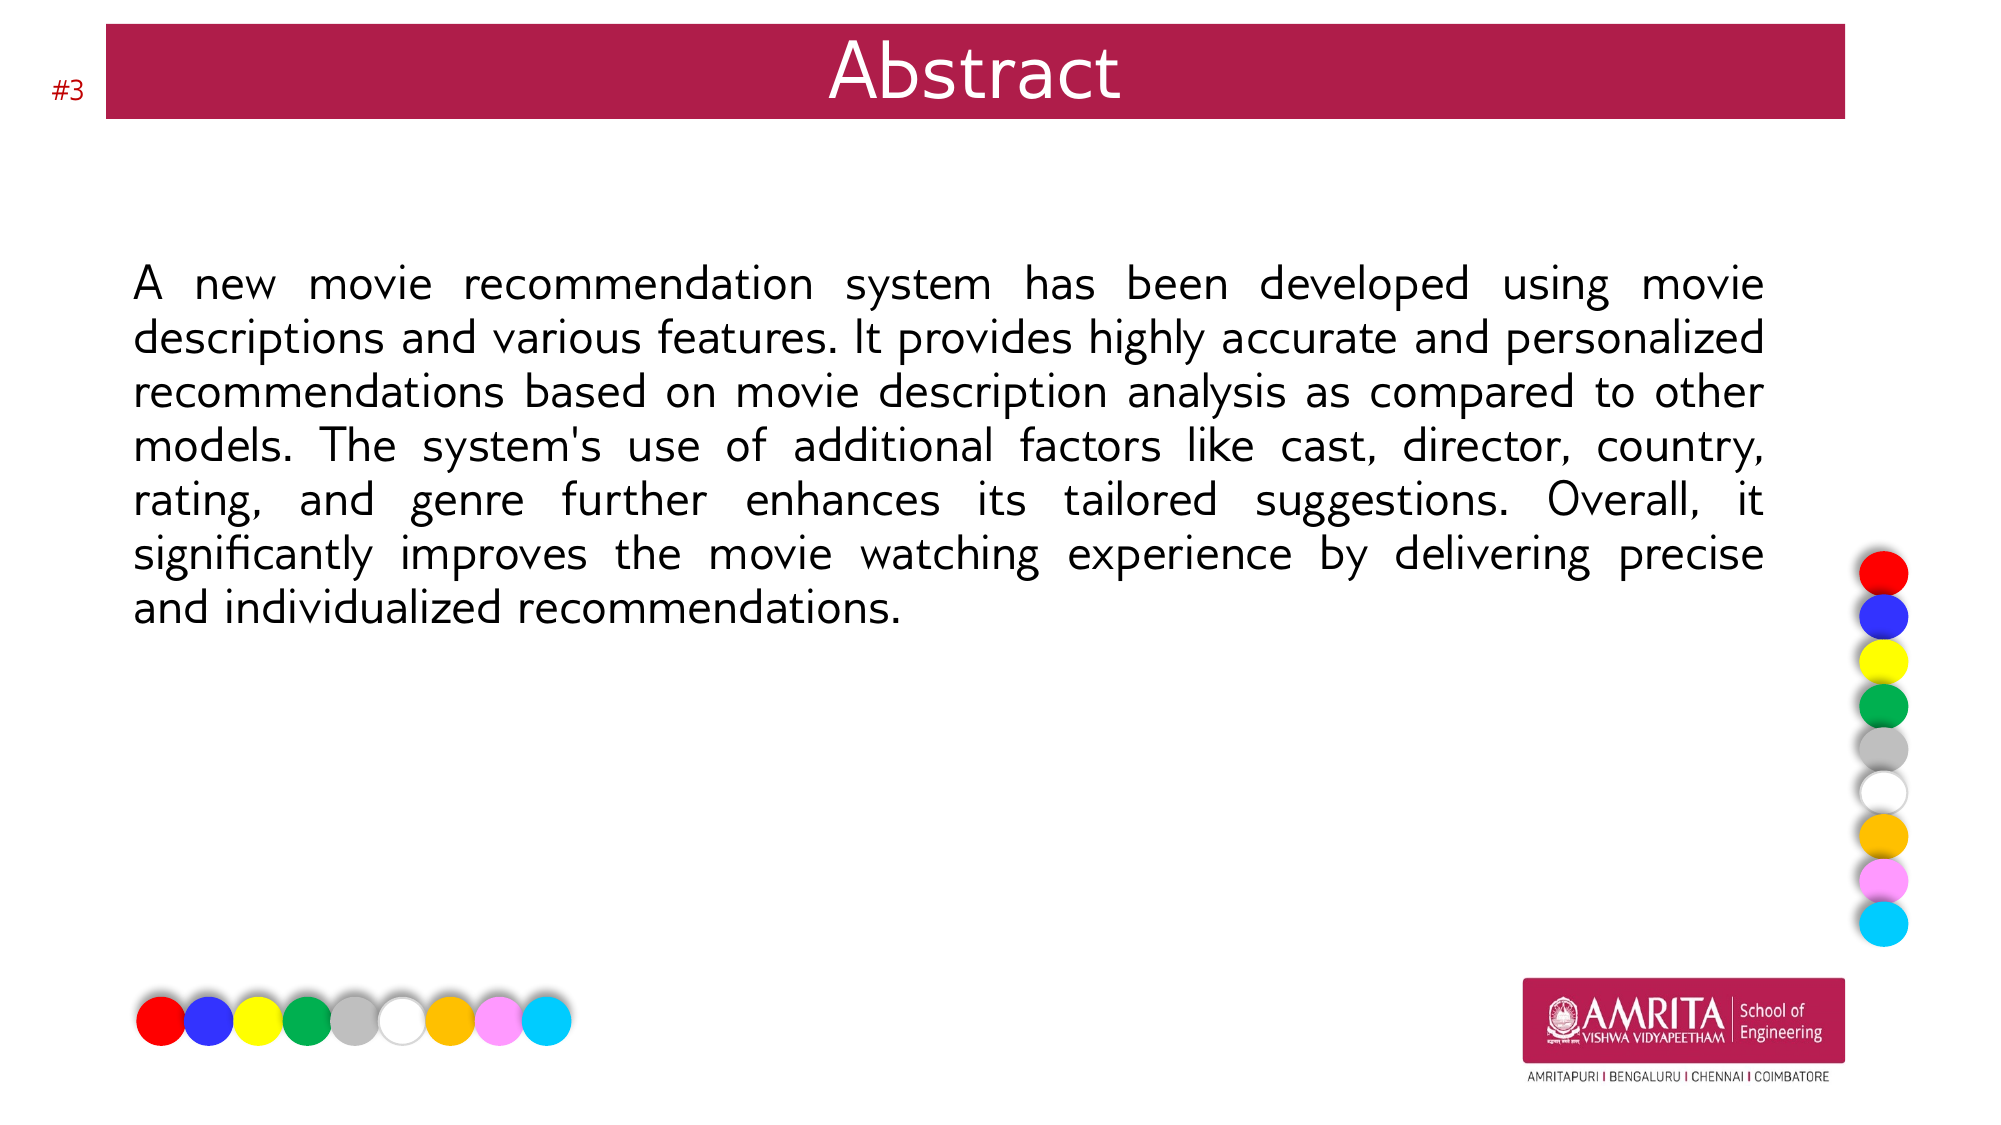

# Abstract
#3
A new movie recommendation system has been developed using movie descriptions and various features. It provides highly accurate and personalized recommendations based on movie description analysis as compared to other models. The system's use of additional factors like cast, director, country, rating, and genre further enhances its tailored suggestions. Overall, it significantly improves the movie watching experience by delivering precise and individualized recommendations.